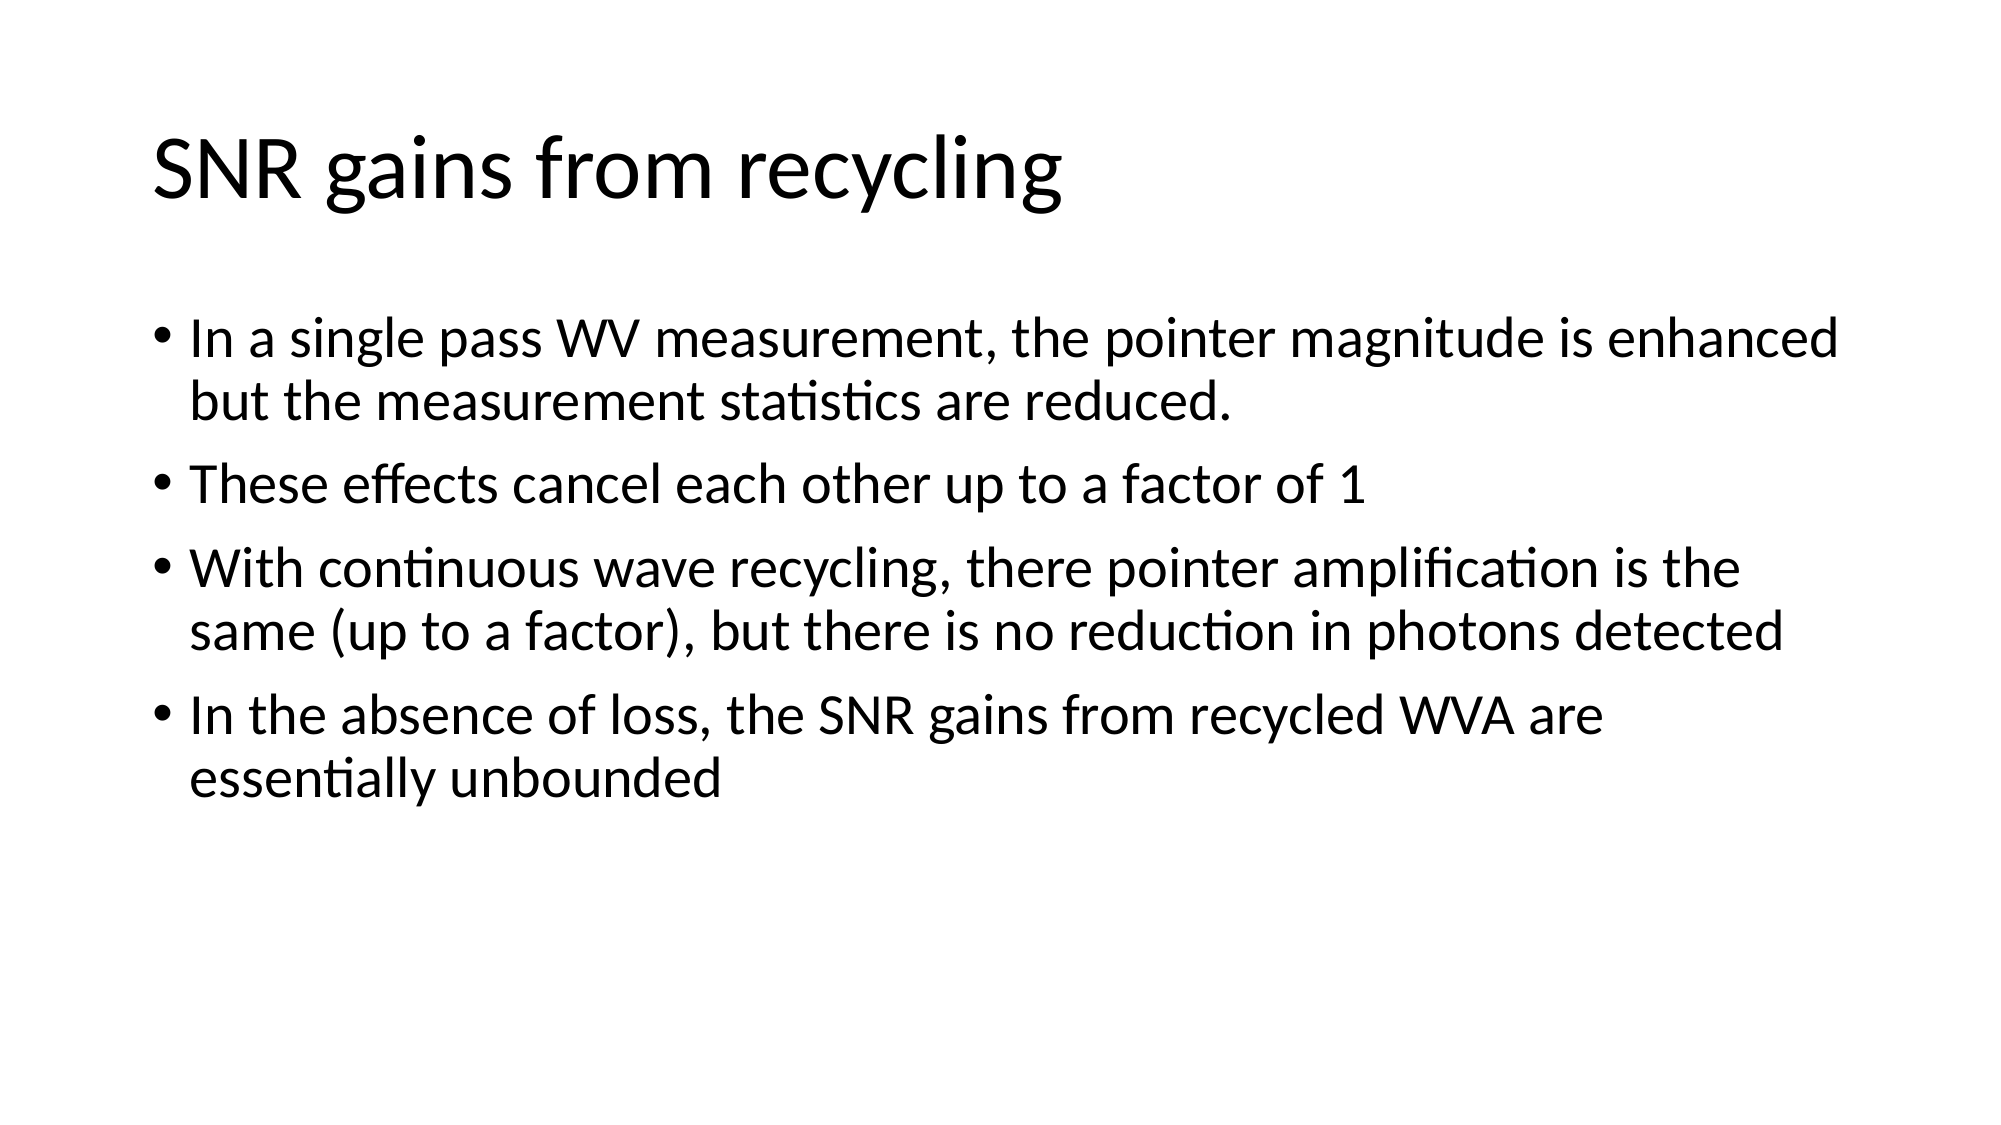

# SNR gains from recycling
In a single pass WV measurement, the pointer magnitude is enhanced but the measurement statistics are reduced.
These effects cancel each other up to a factor of 1
With continuous wave recycling, there pointer amplification is the same (up to a factor), but there is no reduction in photons detected
In the absence of loss, the SNR gains from recycled WVA are essentially unbounded